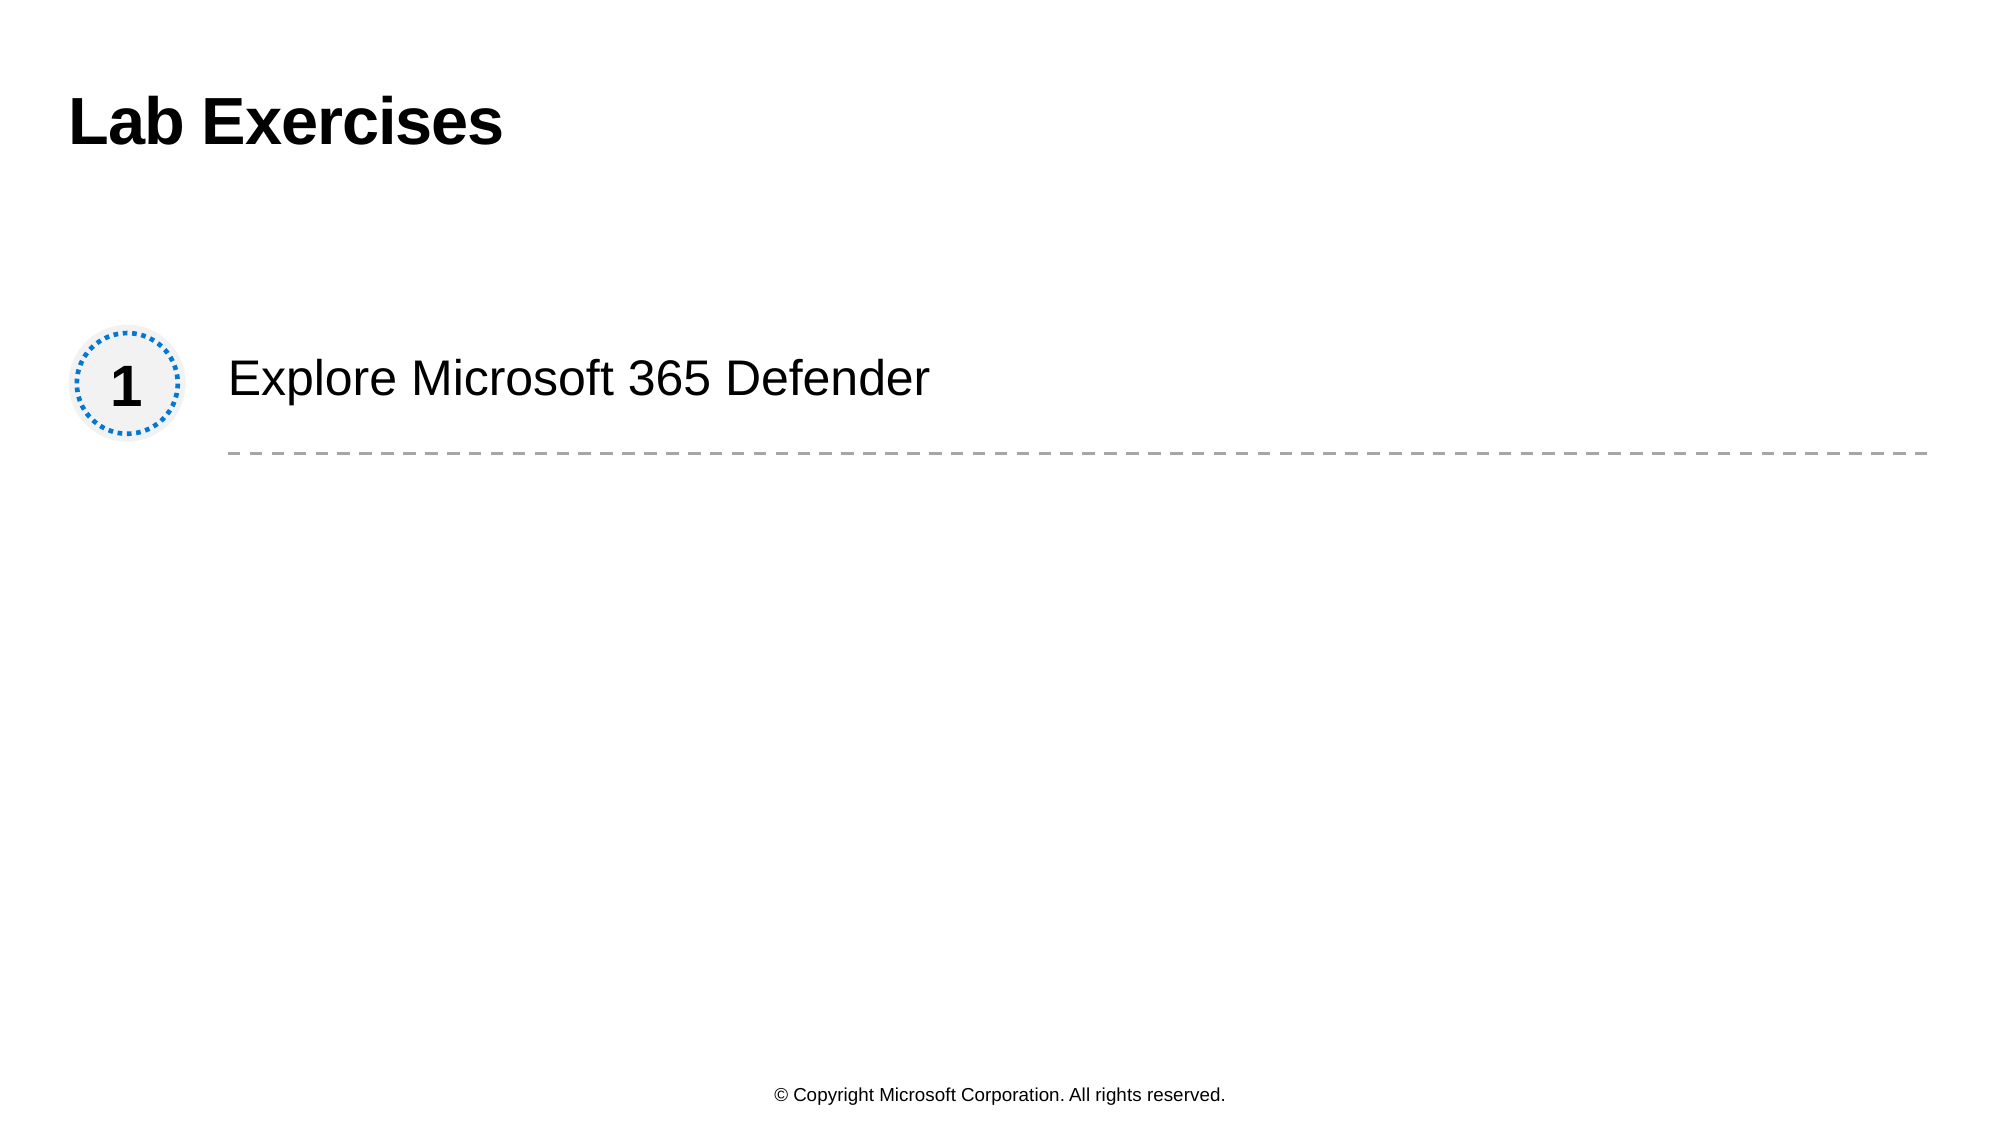

# Lab Exercises
Explore Microsoft 365 Defender
1